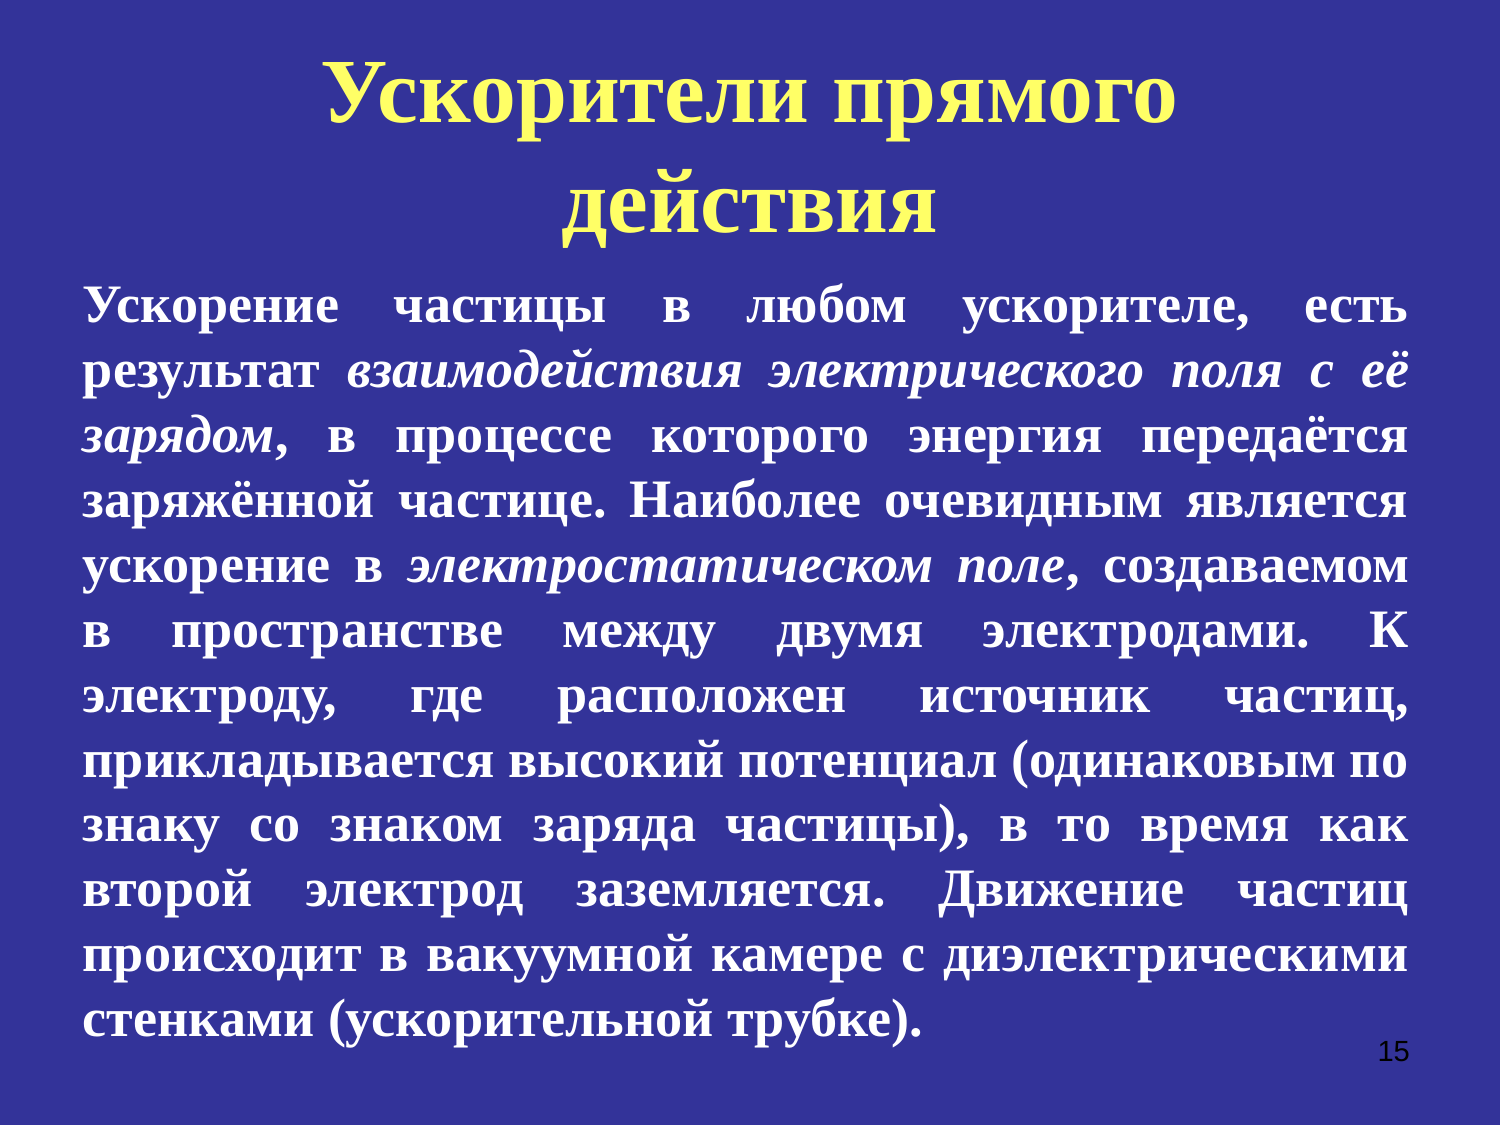

Ускорители прямого действия
Ускорение частицы в любом ускорителе, есть результат взаимодействия электрического поля с её зарядом, в процессе которого энергия передаётся заряжённой частице. Наиболее очевидным является ускорение в электростатическом поле, создаваемом в пространстве между двумя электродами. К электроду, где расположен источник частиц, прикладывается высокий потенциал (одинаковым по знаку со знаком заряда частицы), в то время как второй электрод заземляется. Движение частиц происходит в вакуумной камере с диэлектрическими стенками (ускорительной трубке).
15